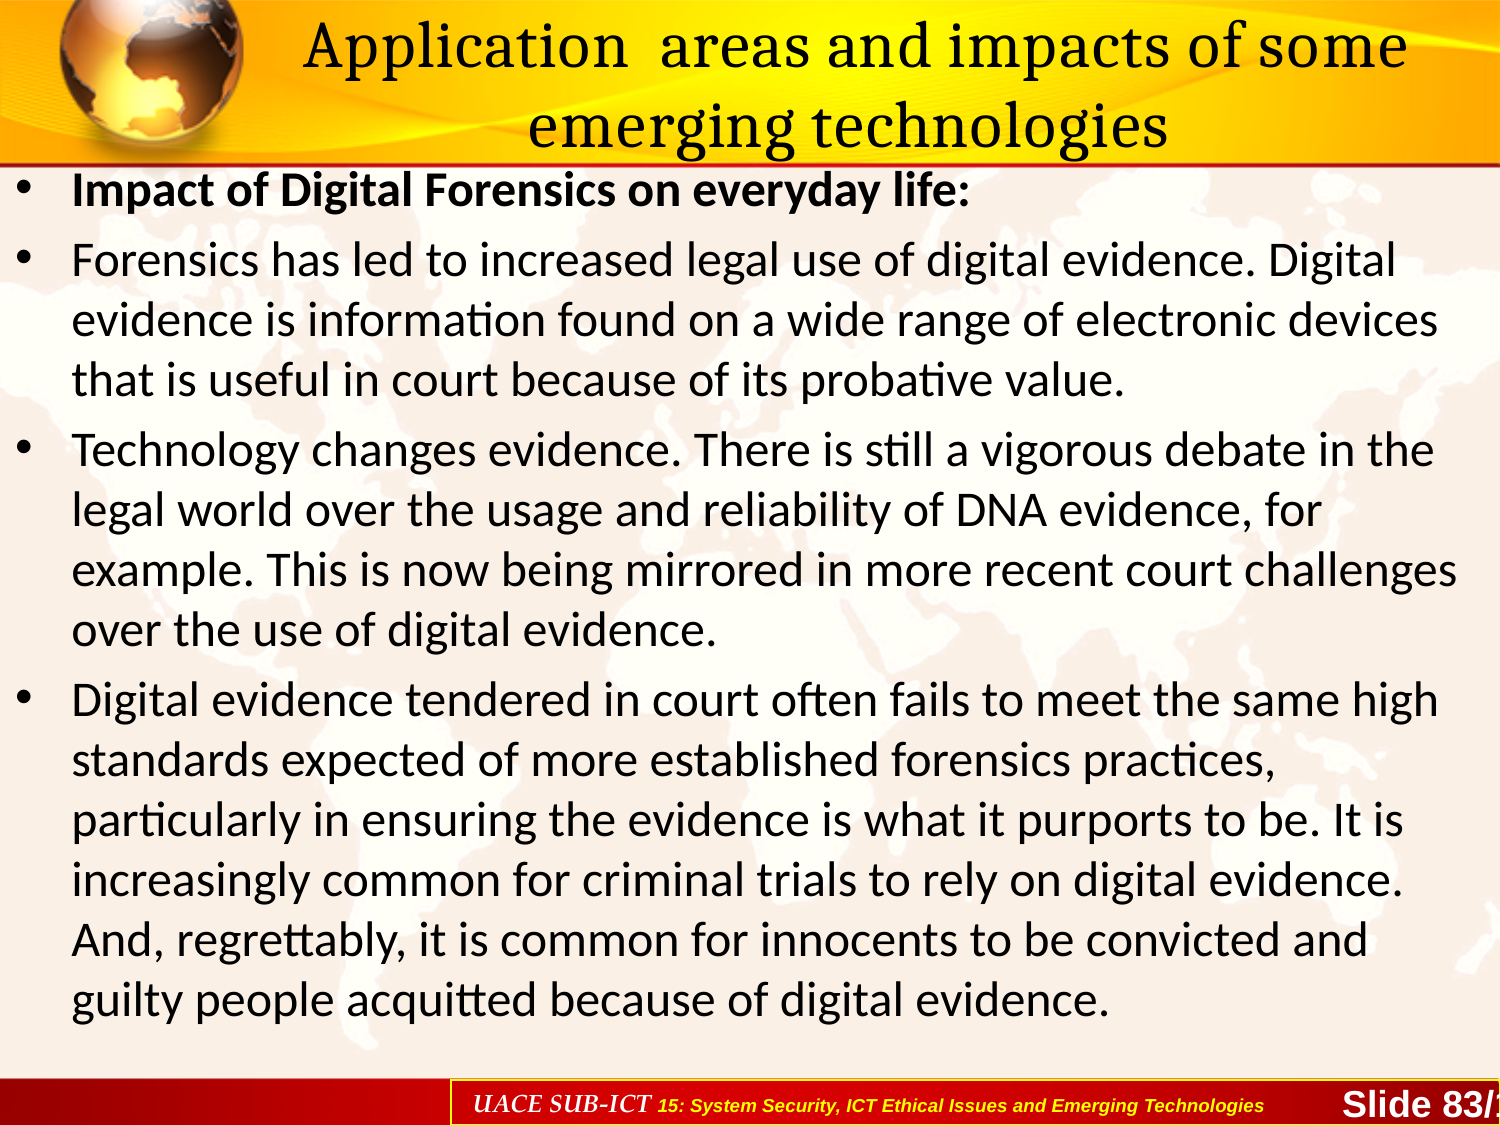

# Application  areas and impacts of some emerging technologies
Impact of Digital Forensics on everyday life:
Forensics has led to increased legal use of digital evidence. Digital evidence is information found on a wide range of electronic devices that is useful in court because of its probative value.
Technology changes evidence. There is still a vigorous debate in the legal world over the usage and reliability of DNA evidence, for example. This is now being mirrored in more recent court challenges over the use of digital evidence.
Digital evidence tendered in court often fails to meet the same high standards expected of more established forensics practices, particularly in ensuring the evidence is what it purports to be. It is increasingly common for criminal trials to rely on digital evidence. And, regrettably, it is common for innocents to be convicted and guilty people acquitted because of digital evidence.